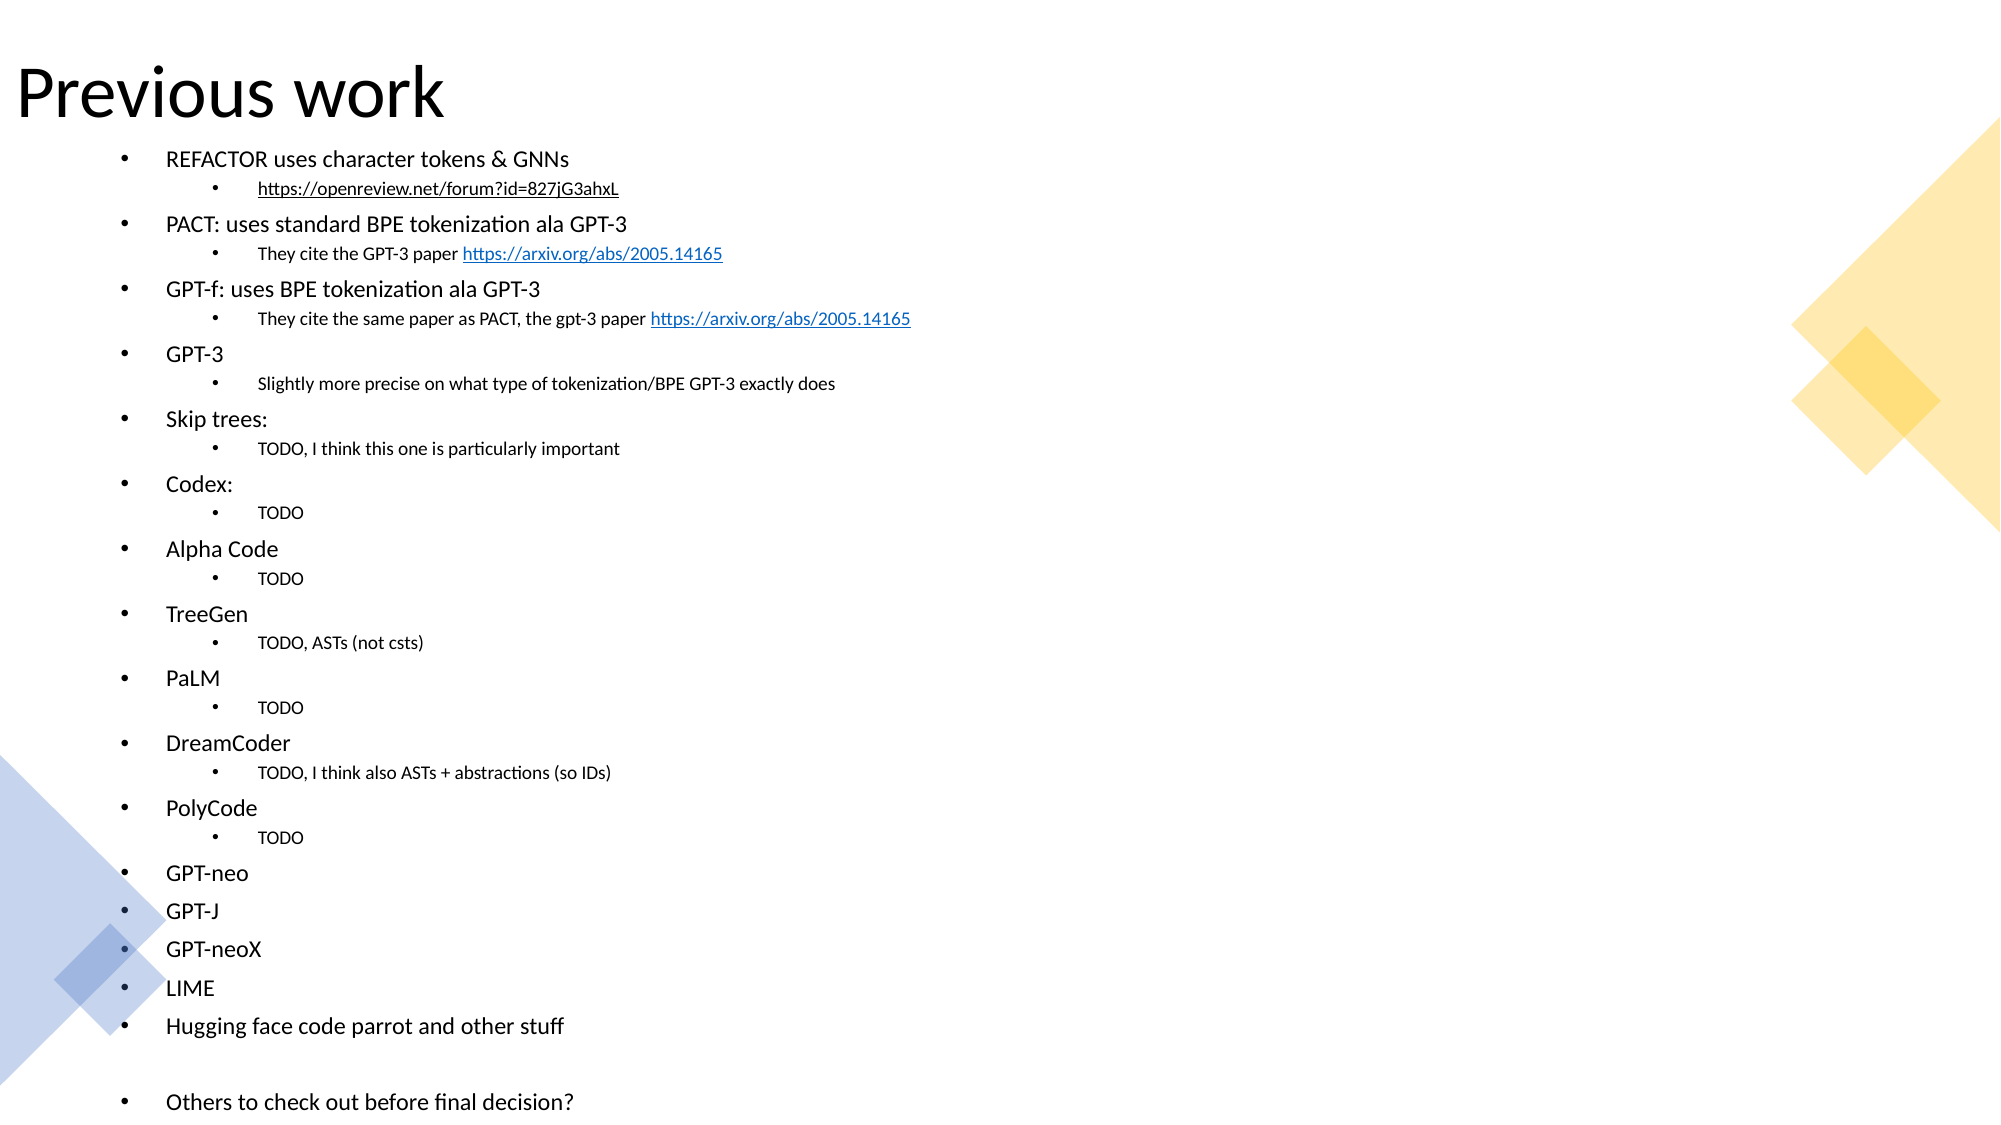

# Previous work
REFACTOR uses character tokens & GNNs
https://openreview.net/forum?id=827jG3ahxL
PACT: uses standard BPE tokenization ala GPT-3
They cite the GPT-3 paper https://arxiv.org/abs/2005.14165
GPT-f: uses BPE tokenization ala GPT-3
They cite the same paper as PACT, the gpt-3 paper https://arxiv.org/abs/2005.14165
GPT-3
Slightly more precise on what type of tokenization/BPE GPT-3 exactly does
Skip trees:
TODO, I think this one is particularly important
Codex:
TODO
Alpha Code
TODO
TreeGen
TODO, ASTs (not csts)
PaLM
TODO
DreamCoder
TODO, I think also ASTs + abstractions (so IDs)
PolyCode
TODO
GPT-neo
GPT-J
GPT-neoX
LIME
Hugging face code parrot and other stuff

Others to check out before final decision?